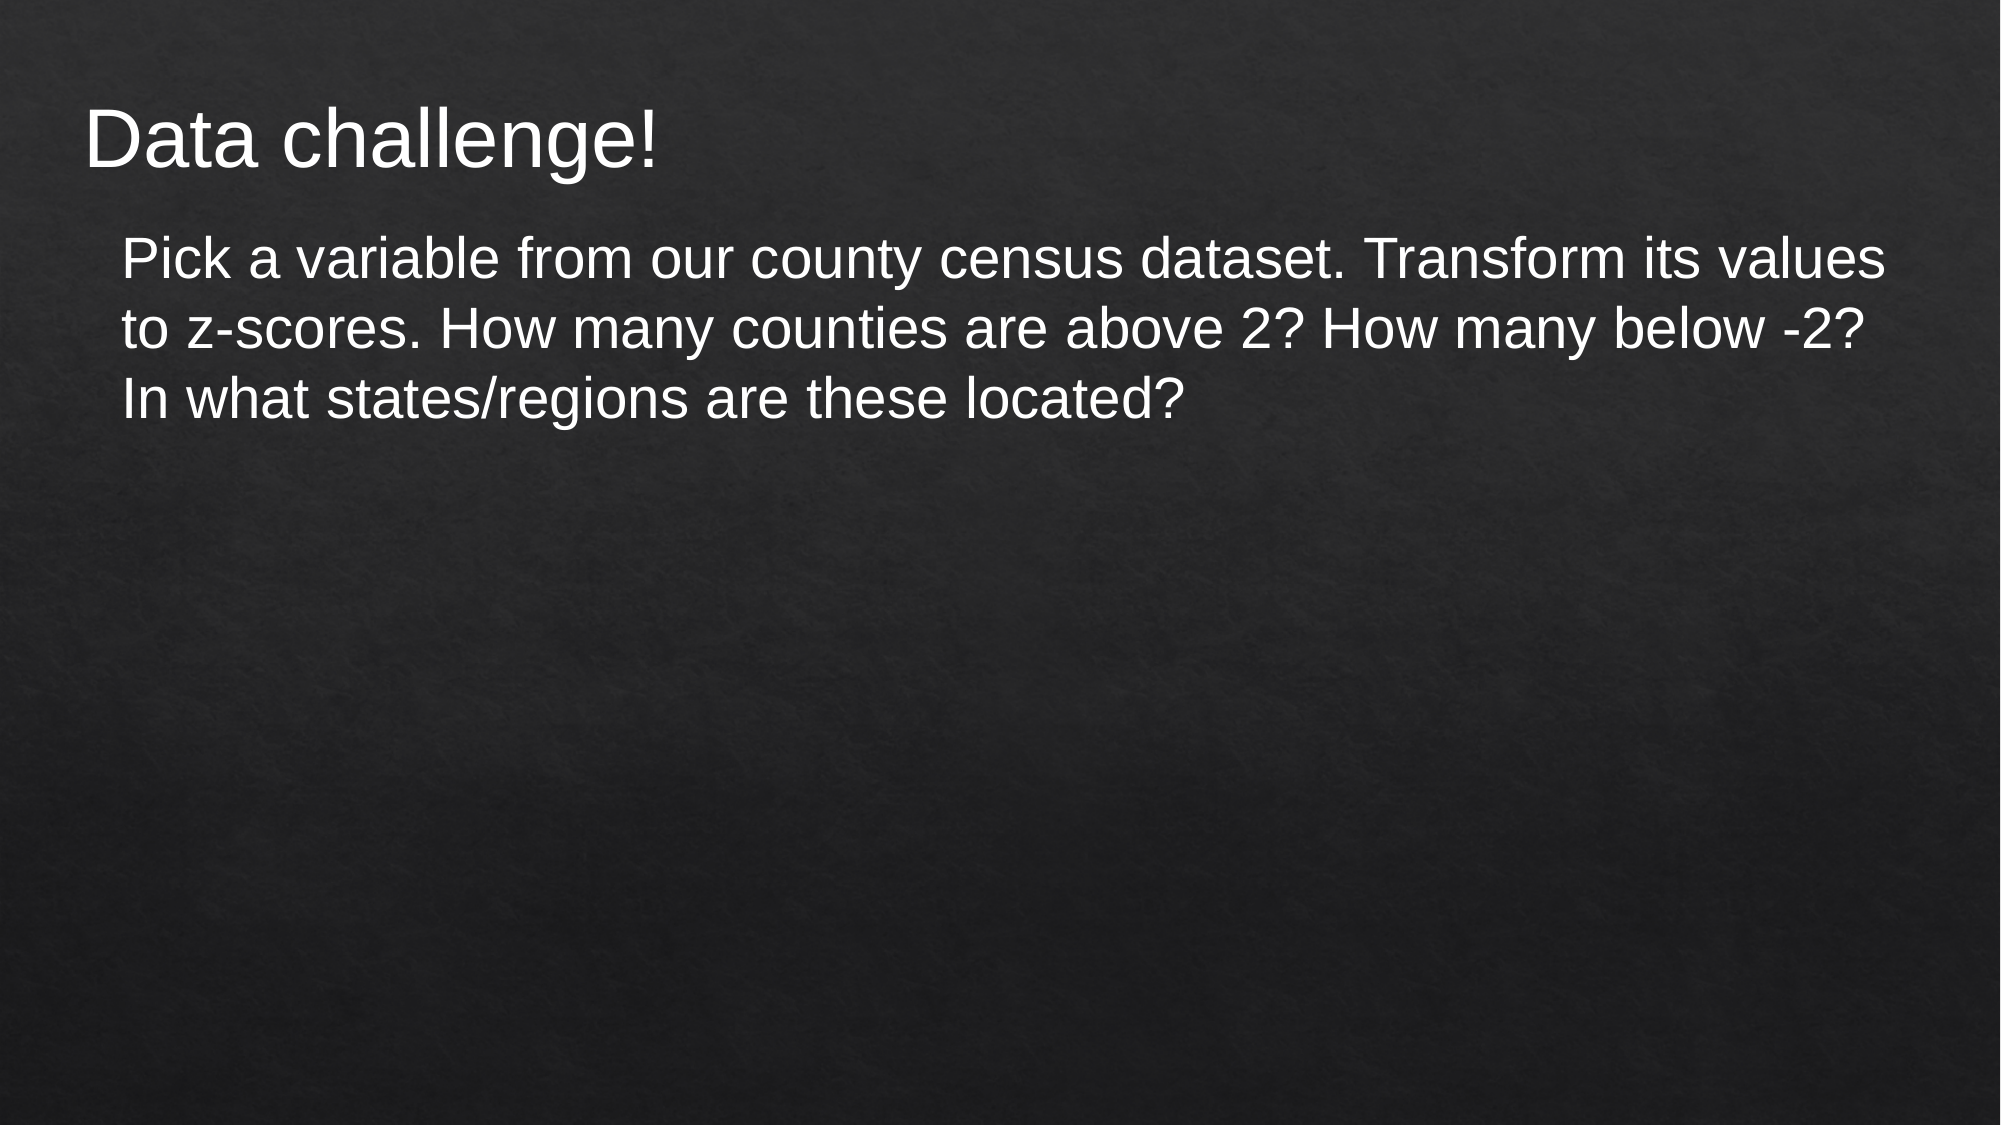

Data challenge!
Pick a variable from our county census dataset. Transform its values to z-scores. How many counties are above 2? How many below -2? In what states/regions are these located?